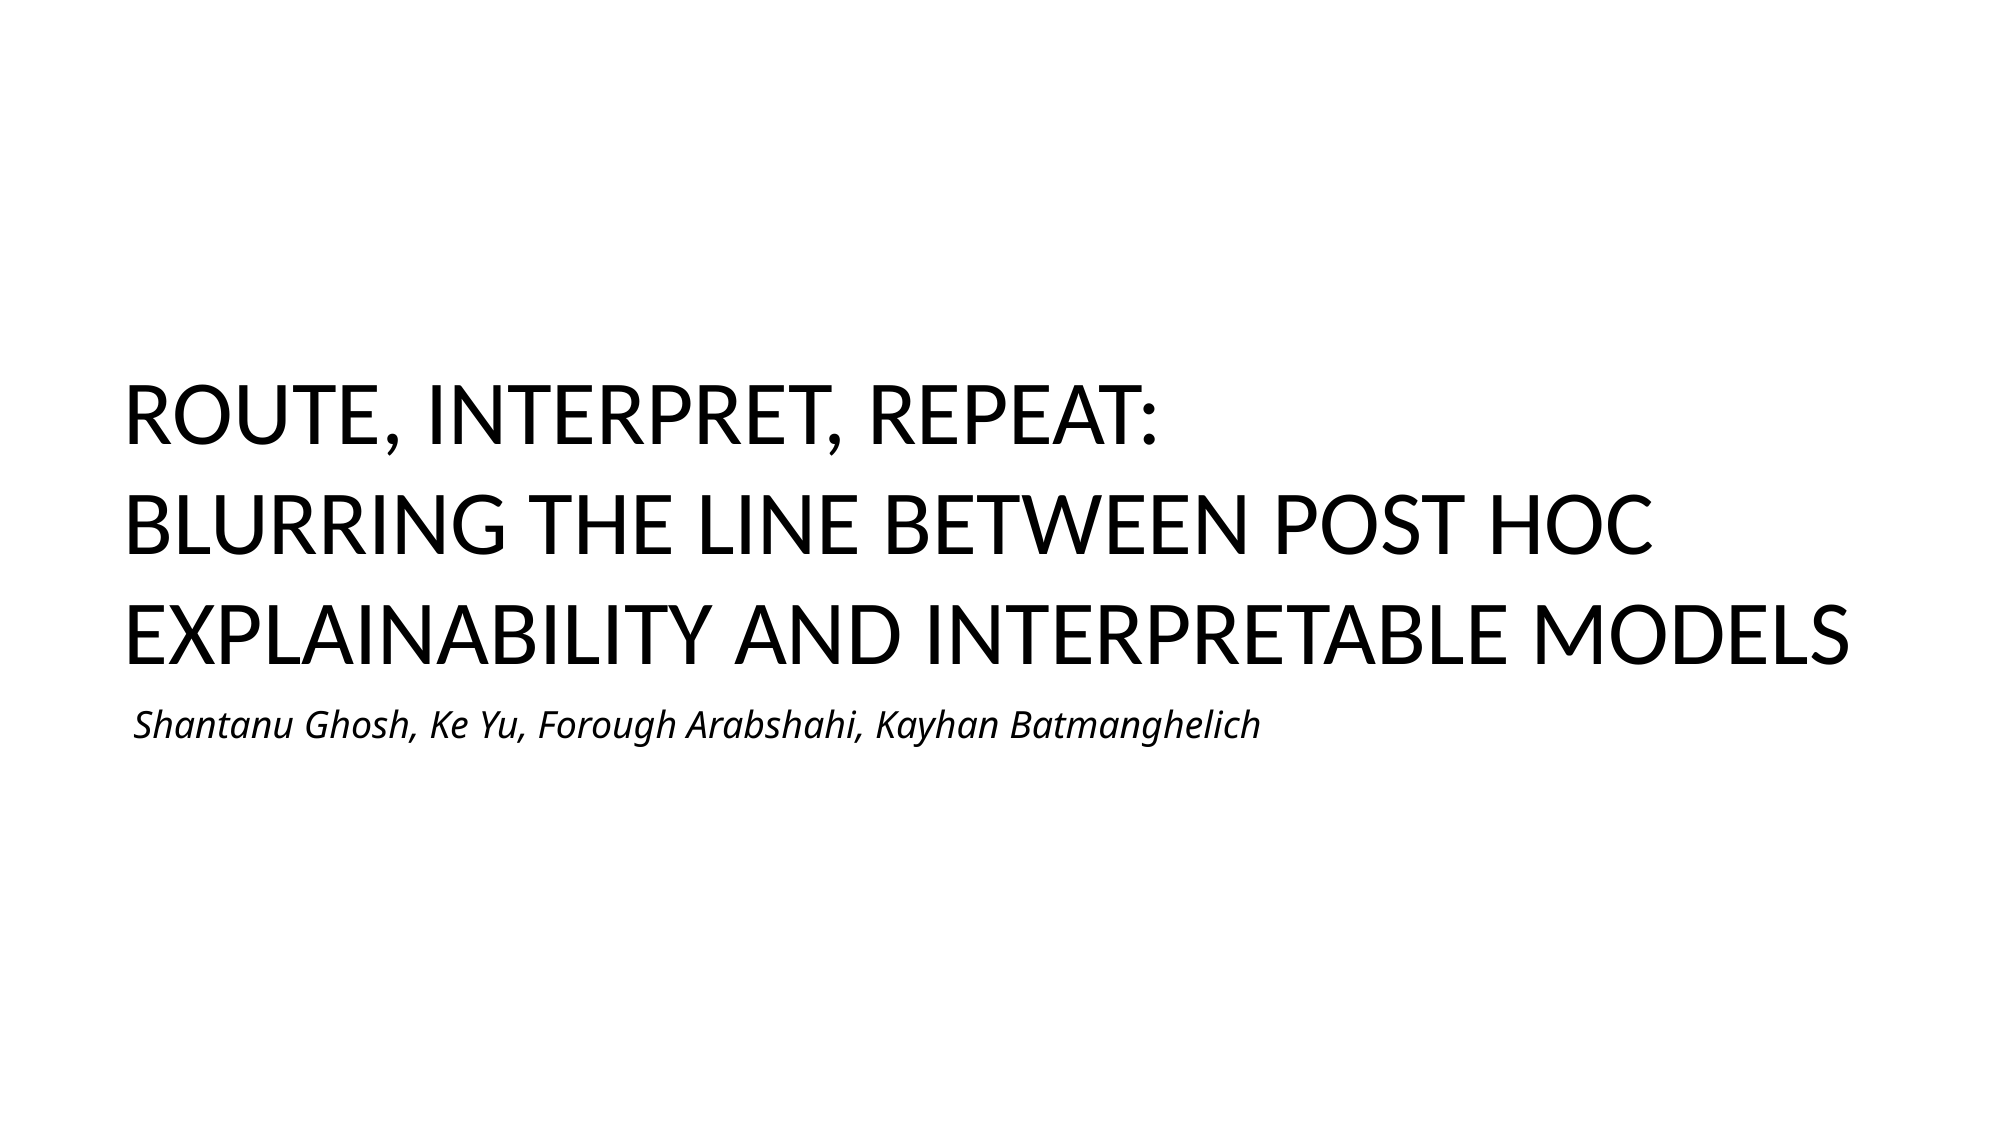

ROUTE, INTERPRET, REPEAT:
BLURRING THE LINE BETWEEN POST HOC EXPLAINABILITY AND INTERPRETABLE MODELS
 Shantanu Ghosh, Ke Yu, Forough Arabshahi, Kayhan Batmanghelich